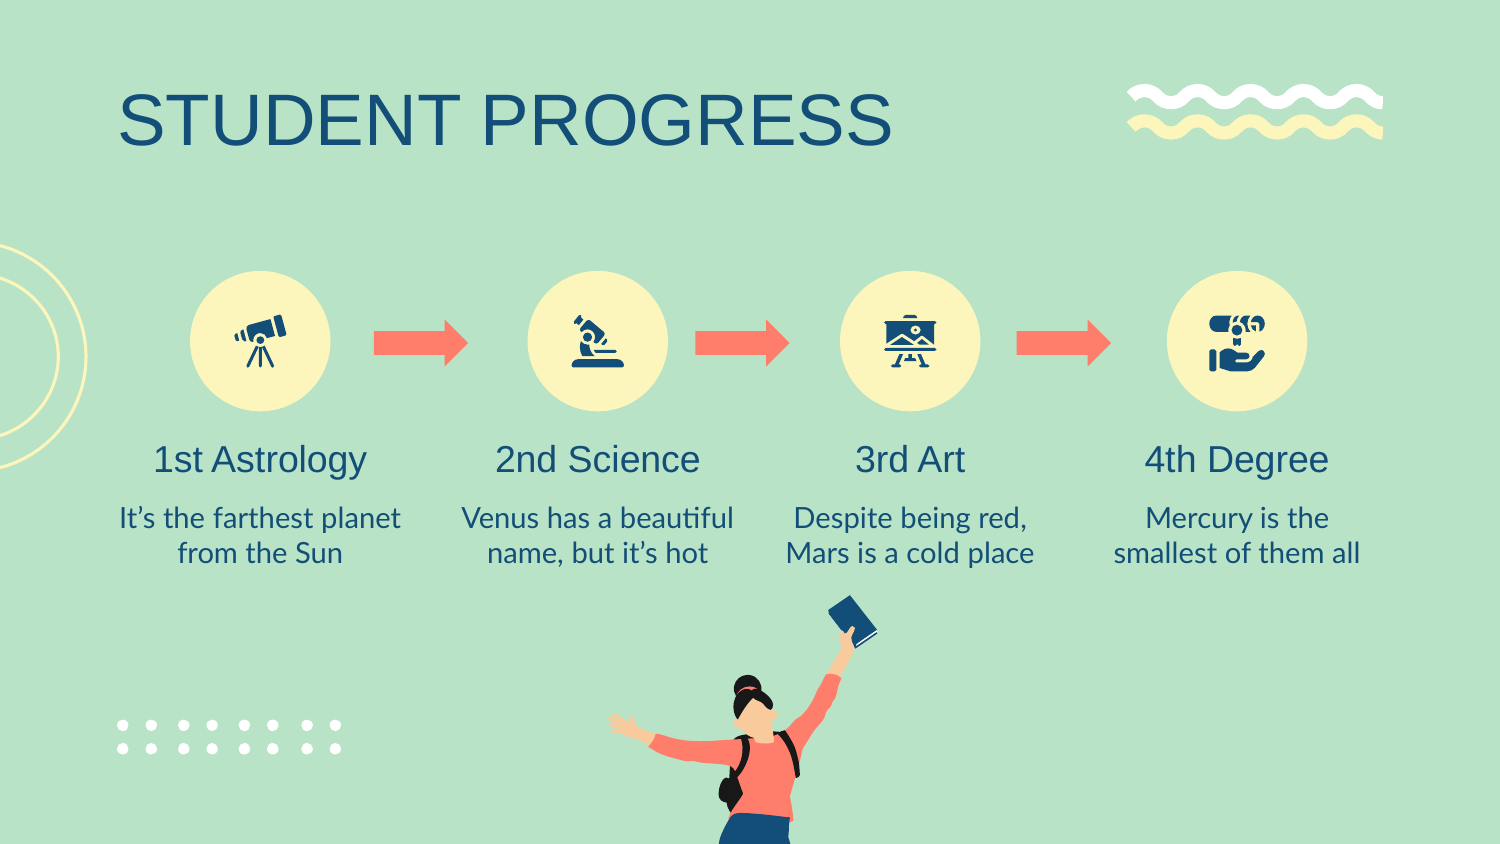

# STUDENT PROGRESS

1st Astrology
2nd Science
3rd Art
4th Degree
It’s the farthest planet from the Sun
Venus has a beautiful
name, but it’s hot
Despite being red, Mars is a cold place
Mercury is the smallest of them all